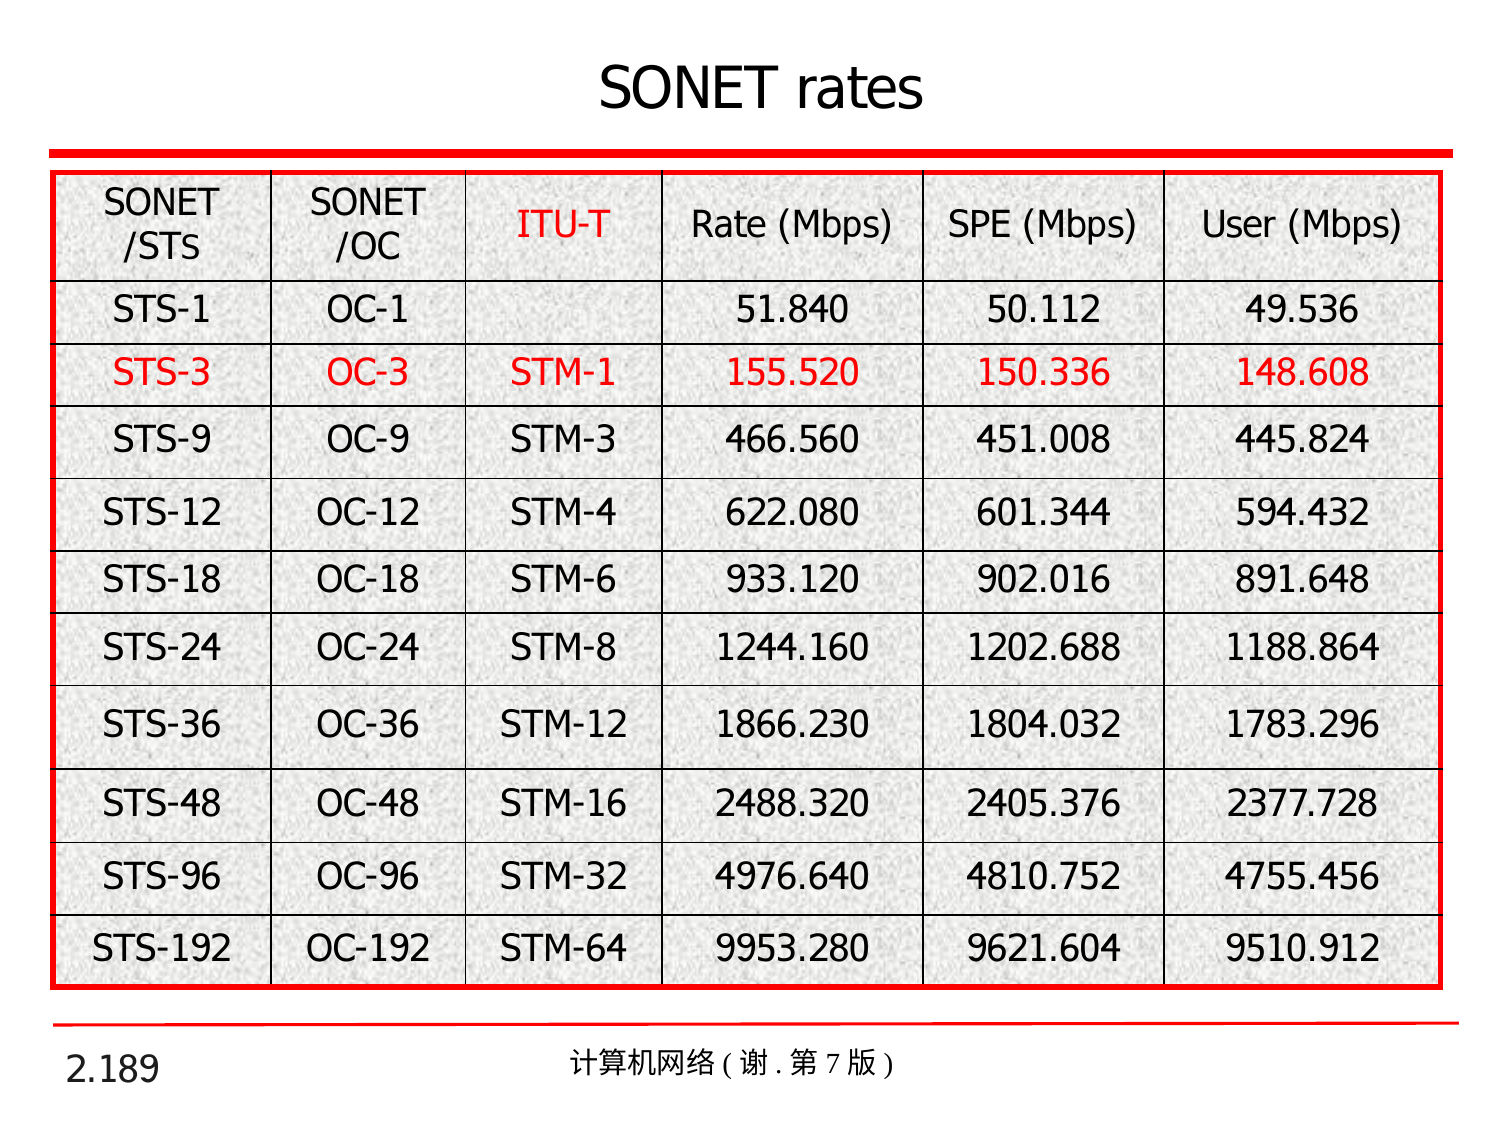

# SONET rates
| SONET /STS | SONET /OC | ITU-T | Rate (Mbps) | SPE (Mbps) | User (Mbps) |
| --- | --- | --- | --- | --- | --- |
| STS-1 | OC-1 |  | 51.840 | 50.112 | 49.536 |
| STS-3 | OC-3 | STM-1 | 155.520 | 150.336 | 148.608 |
| STS-9 | OC-9 | STM-3 | 466.560 | 451.008 | 445.824 |
| STS-12 | OC-12 | STM-4 | 622.080 | 601.344 | 594.432 |
| STS-18 | OC-18 | STM-6 | 933.120 | 902.016 | 891.648 |
| STS-24 | OC-24 | STM-8 | 1244.160 | 1202.688 | 1188.864 |
| STS-36 | OC-36 | STM-12 | 1866.230 | 1804.032 | 1783.296 |
| STS-48 | OC-48 | STM-16 | 2488.320 | 2405.376 | 2377.728 |
| STS-96 | OC-96 | STM-32 | 4976.640 | 4810.752 | 4755.456 |
| STS-192 | OC-192 | STM-64 | 9953.280 | 9621.604 | 9510.912 |